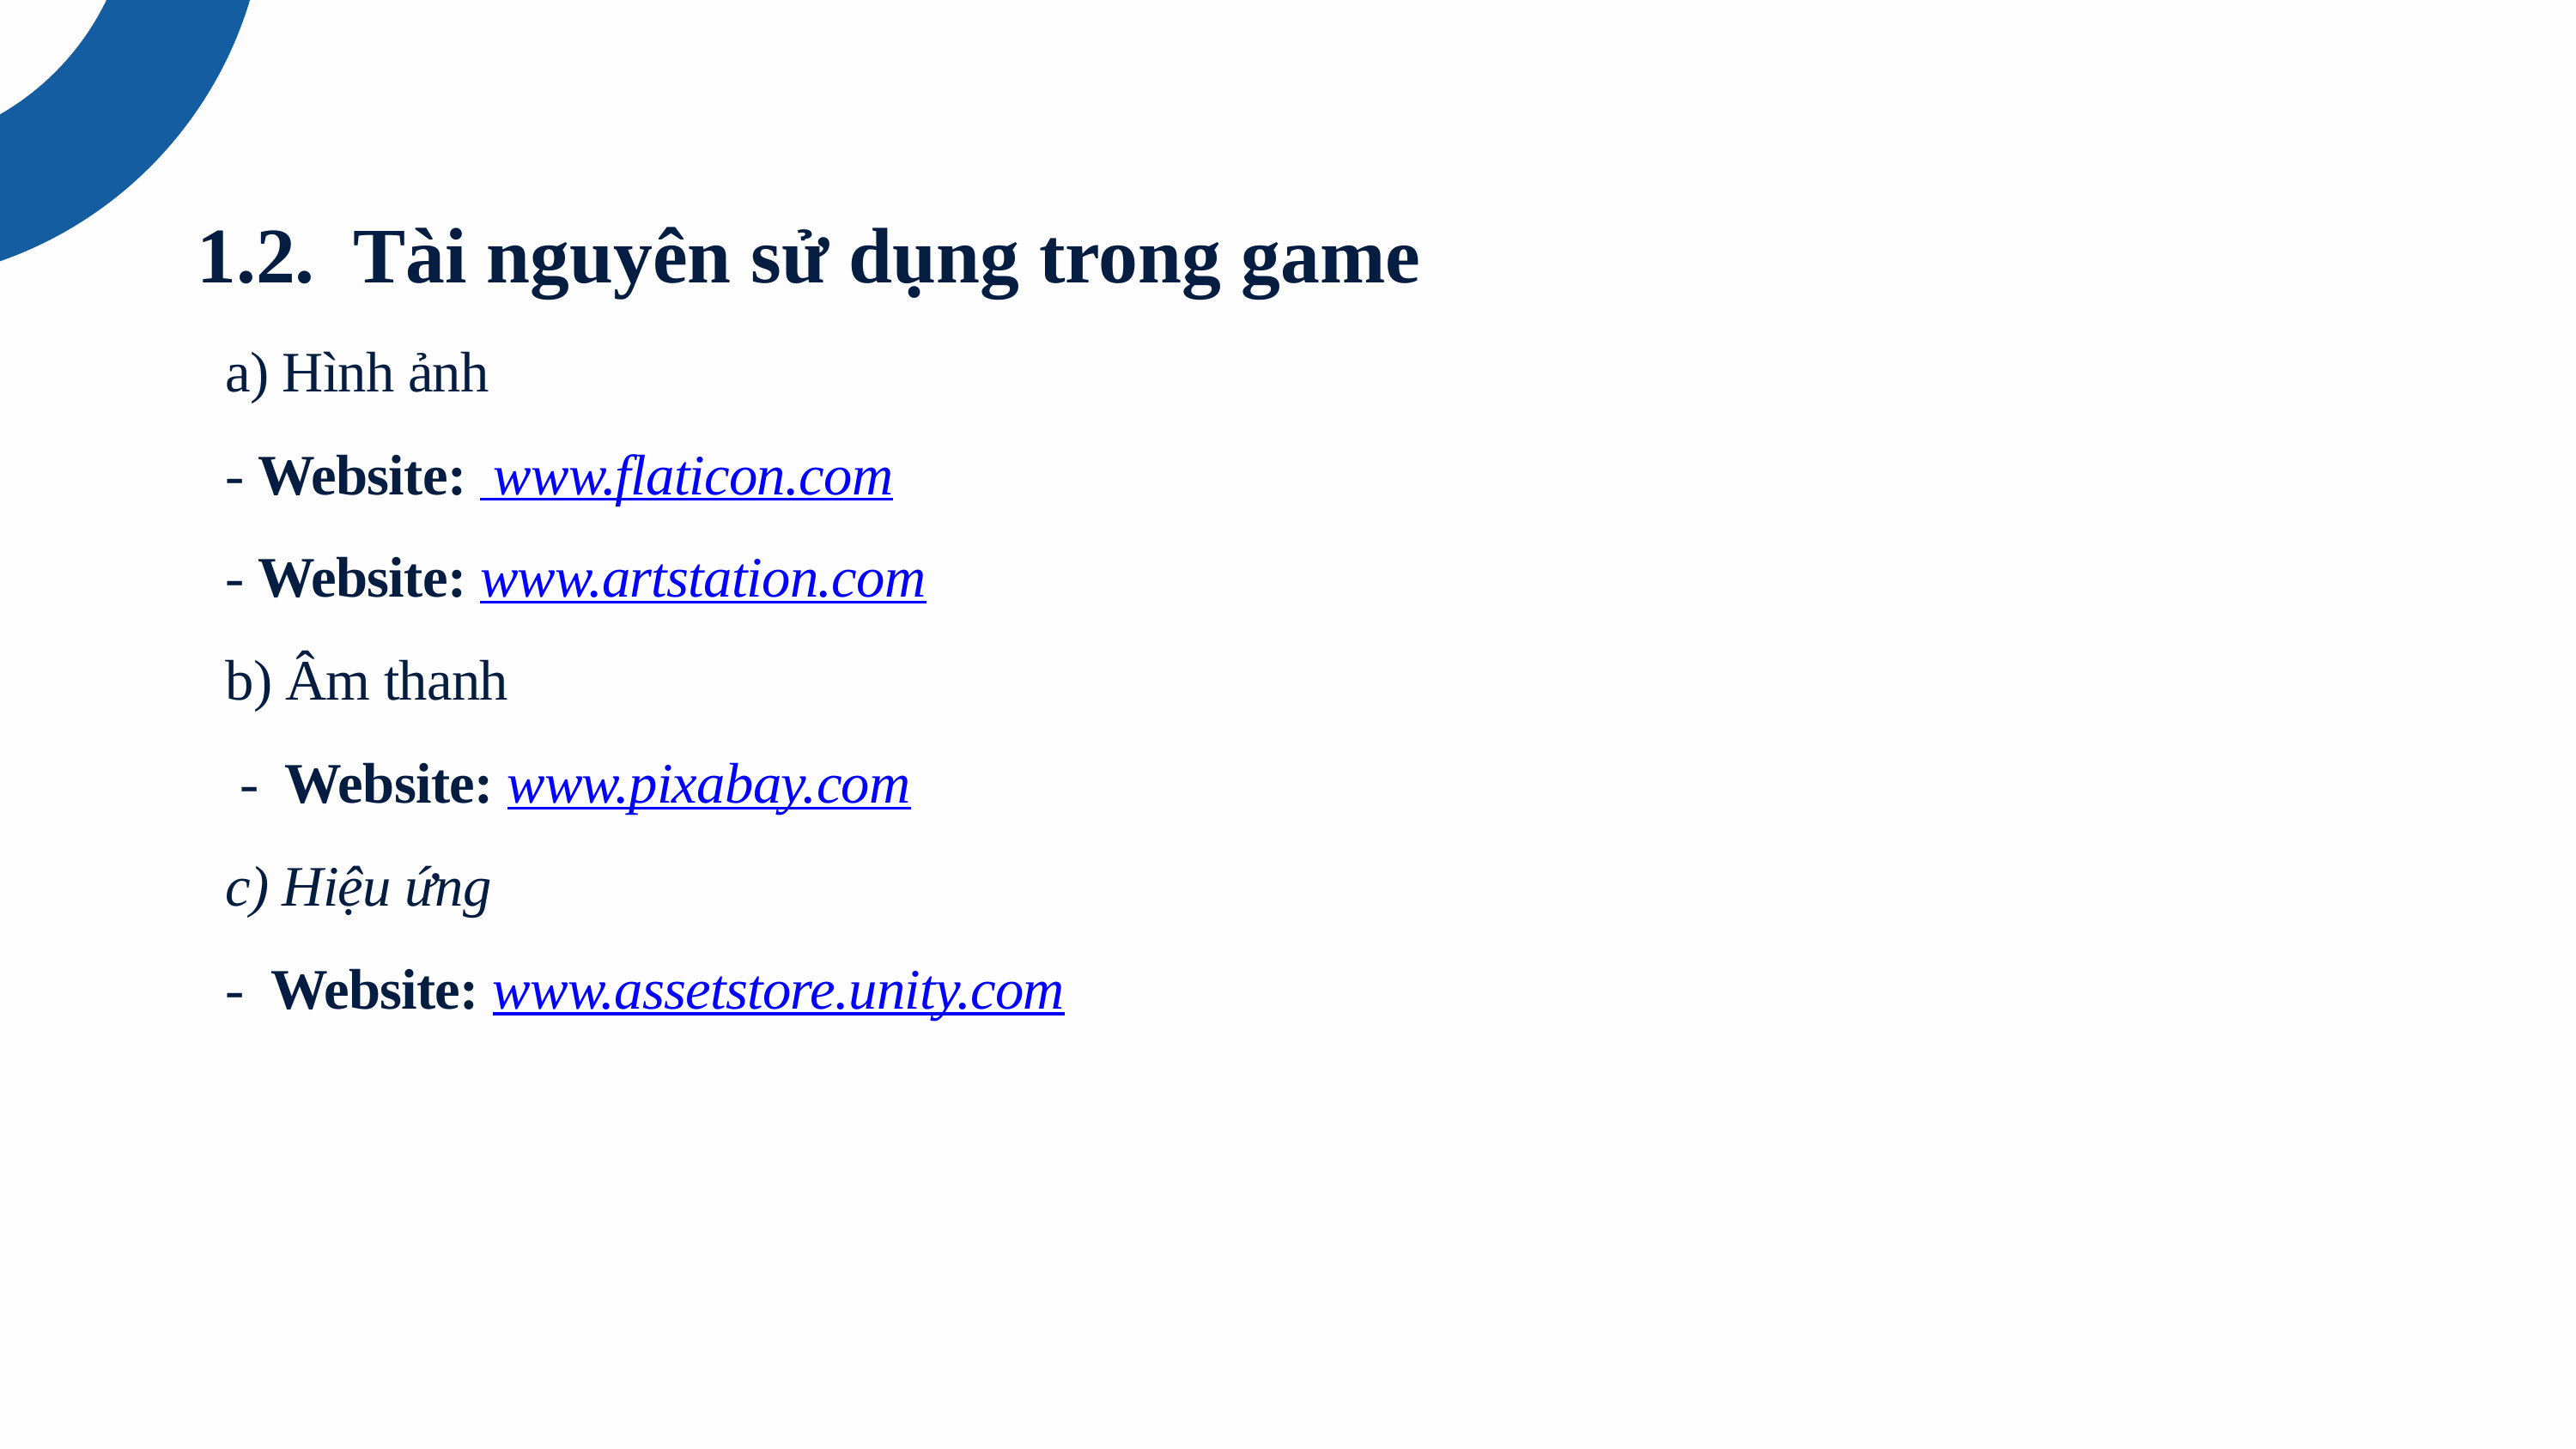

1.2.  Tài nguyên sử dụng trong game
a) Hình ảnh
- Website:  www.flaticon.com
- Website: www.artstation.com
b) Âm thanh
 -  Website: www.pixabay.com
c) Hiệu ứng
-  Website: www.assetstore.unity.com